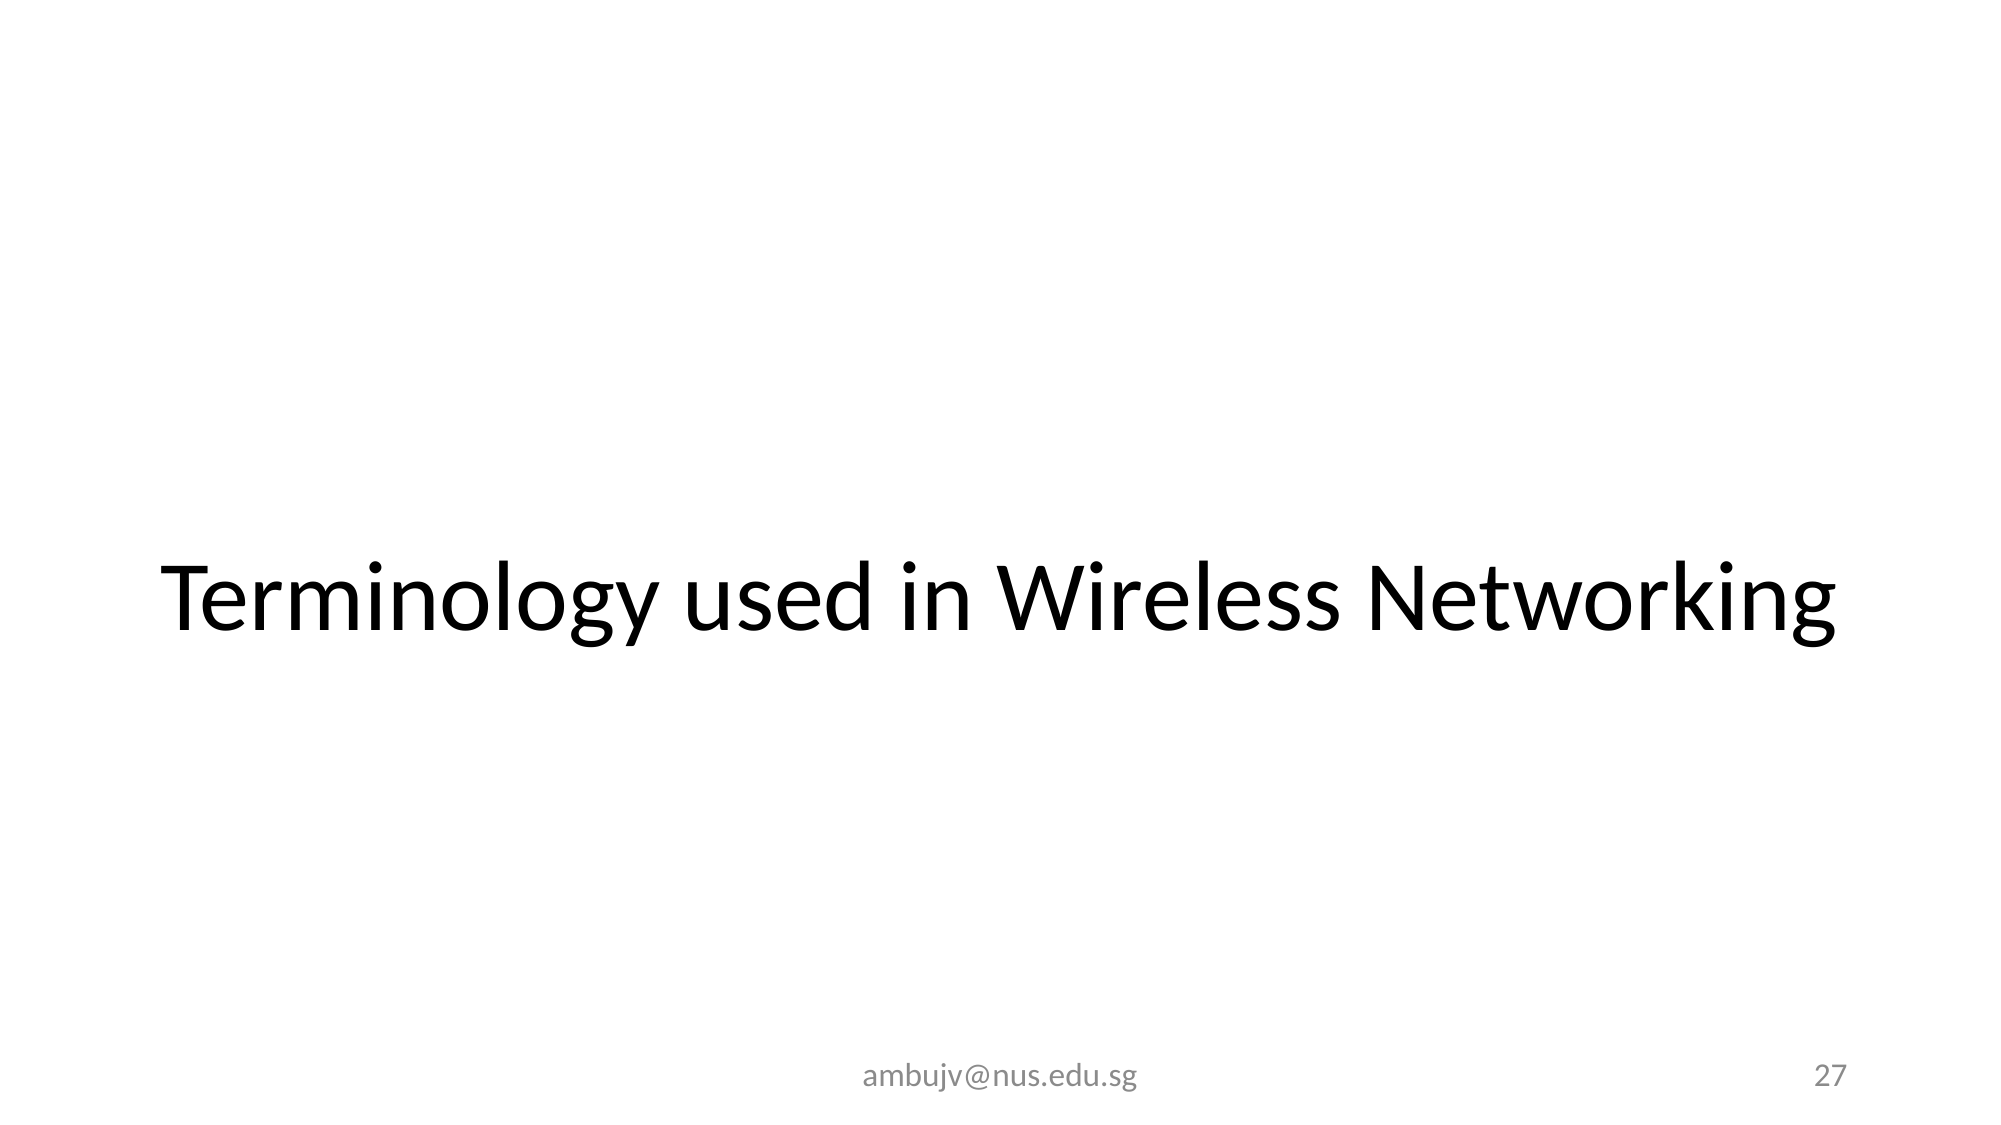

Terminology used in Wireless Networking

ambujv@nus.edu.sg
27